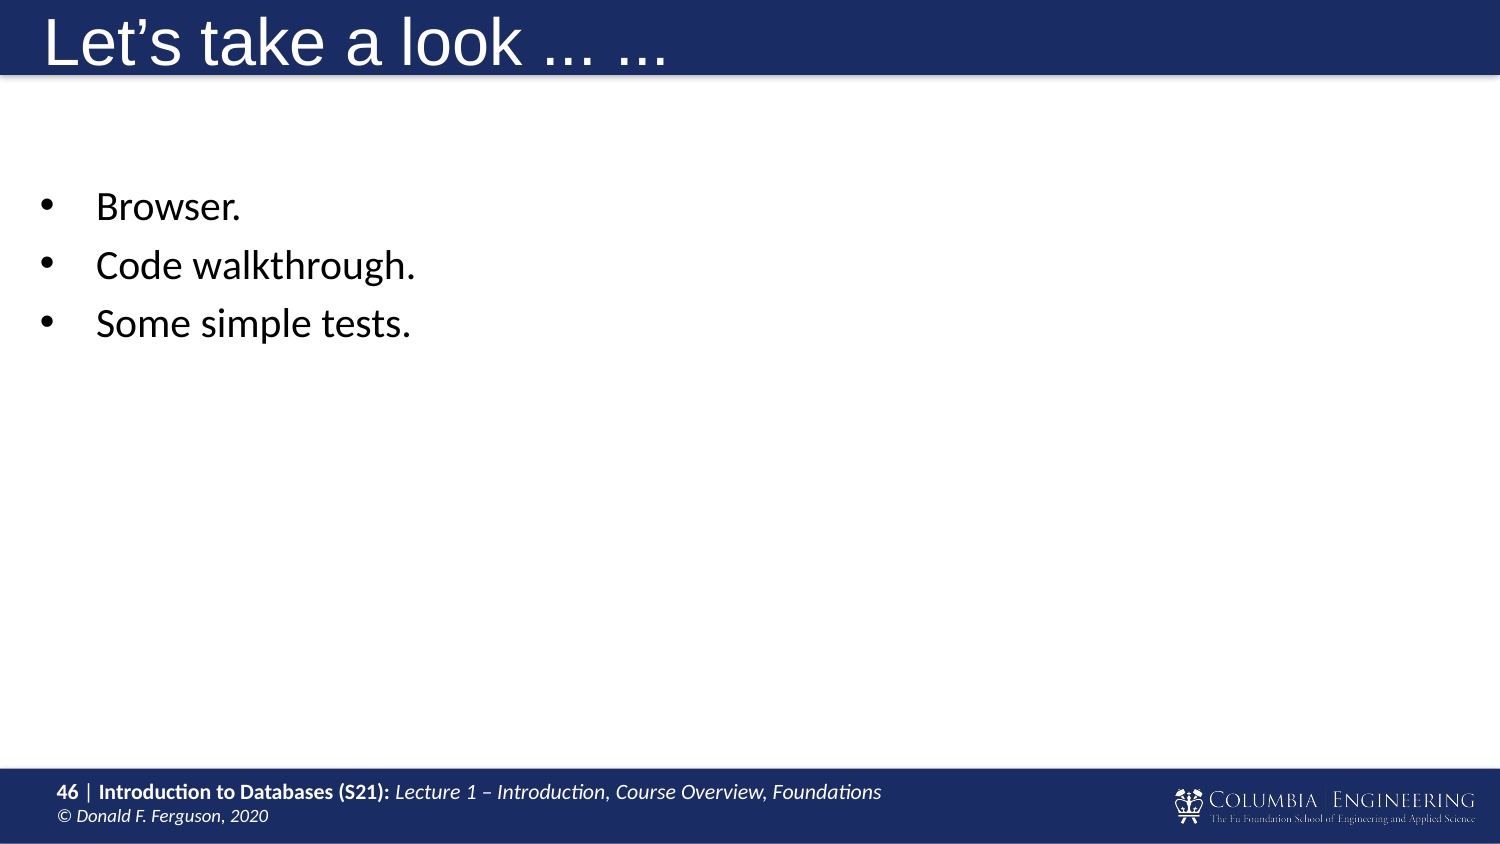

# Let’s take a look ... ...
Browser.
Code walkthrough.
Some simple tests.